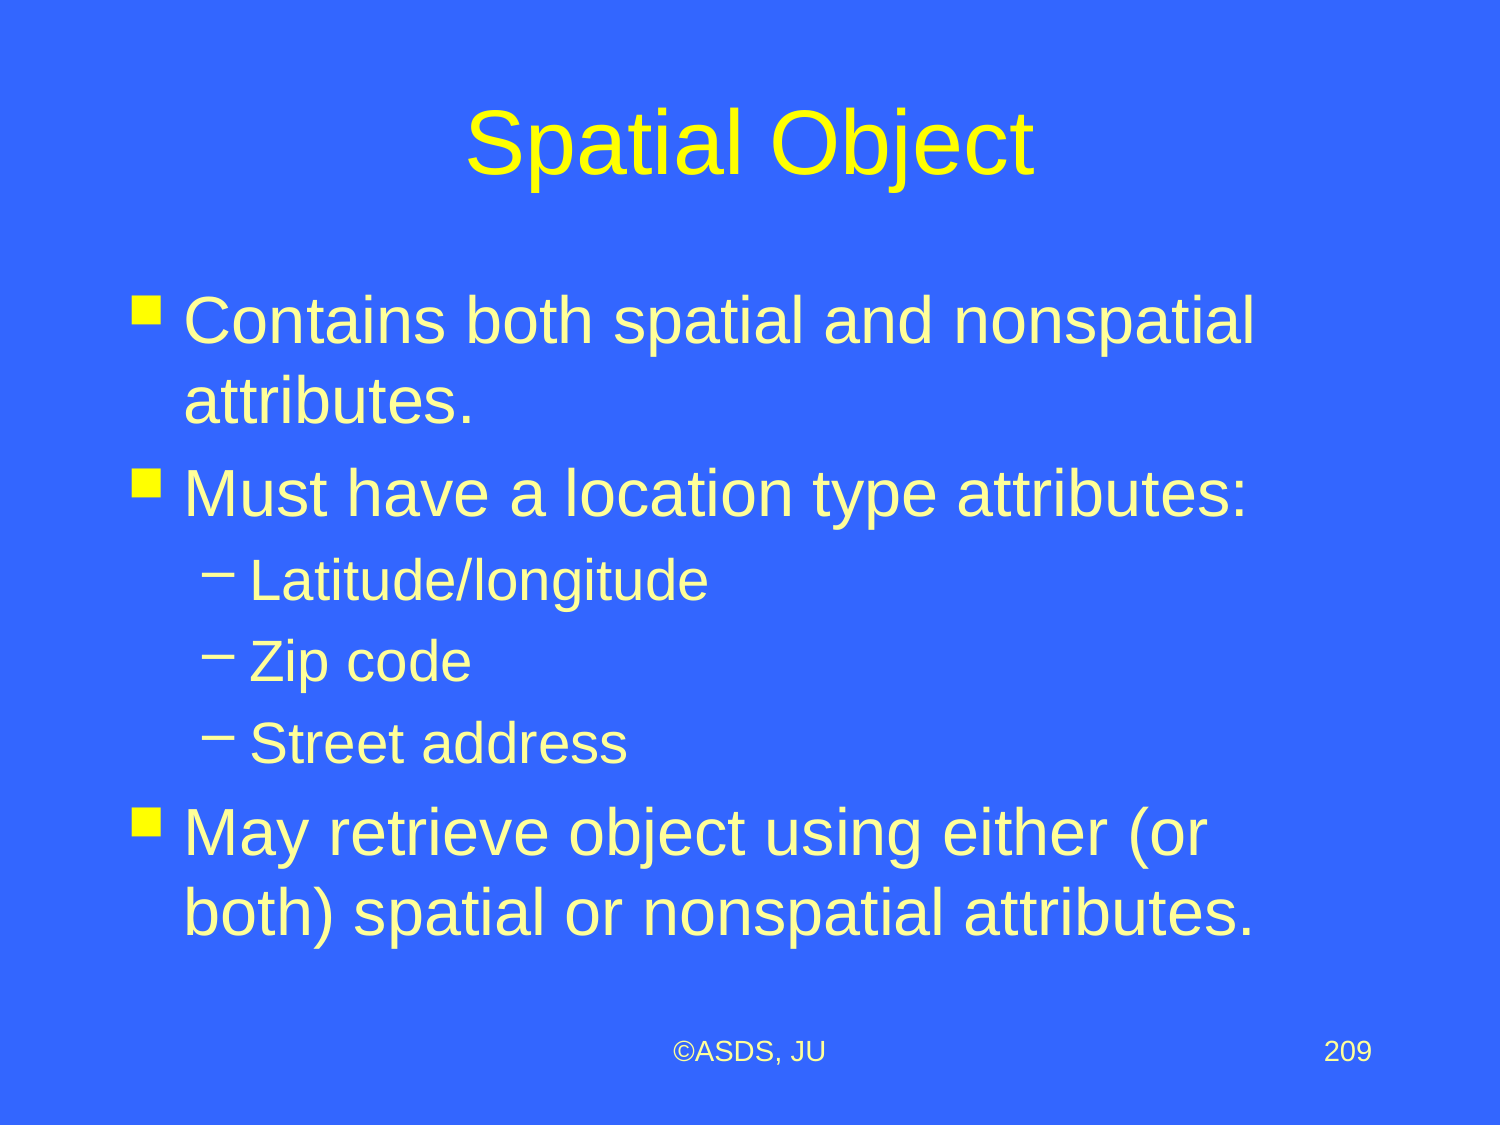

# Spatial Object
Contains both spatial and nonspatial attributes.
Must have a location type attributes:
Latitude/longitude
Zip code
Street address
May retrieve object using either (or both) spatial or nonspatial attributes.
©ASDS, JU
209